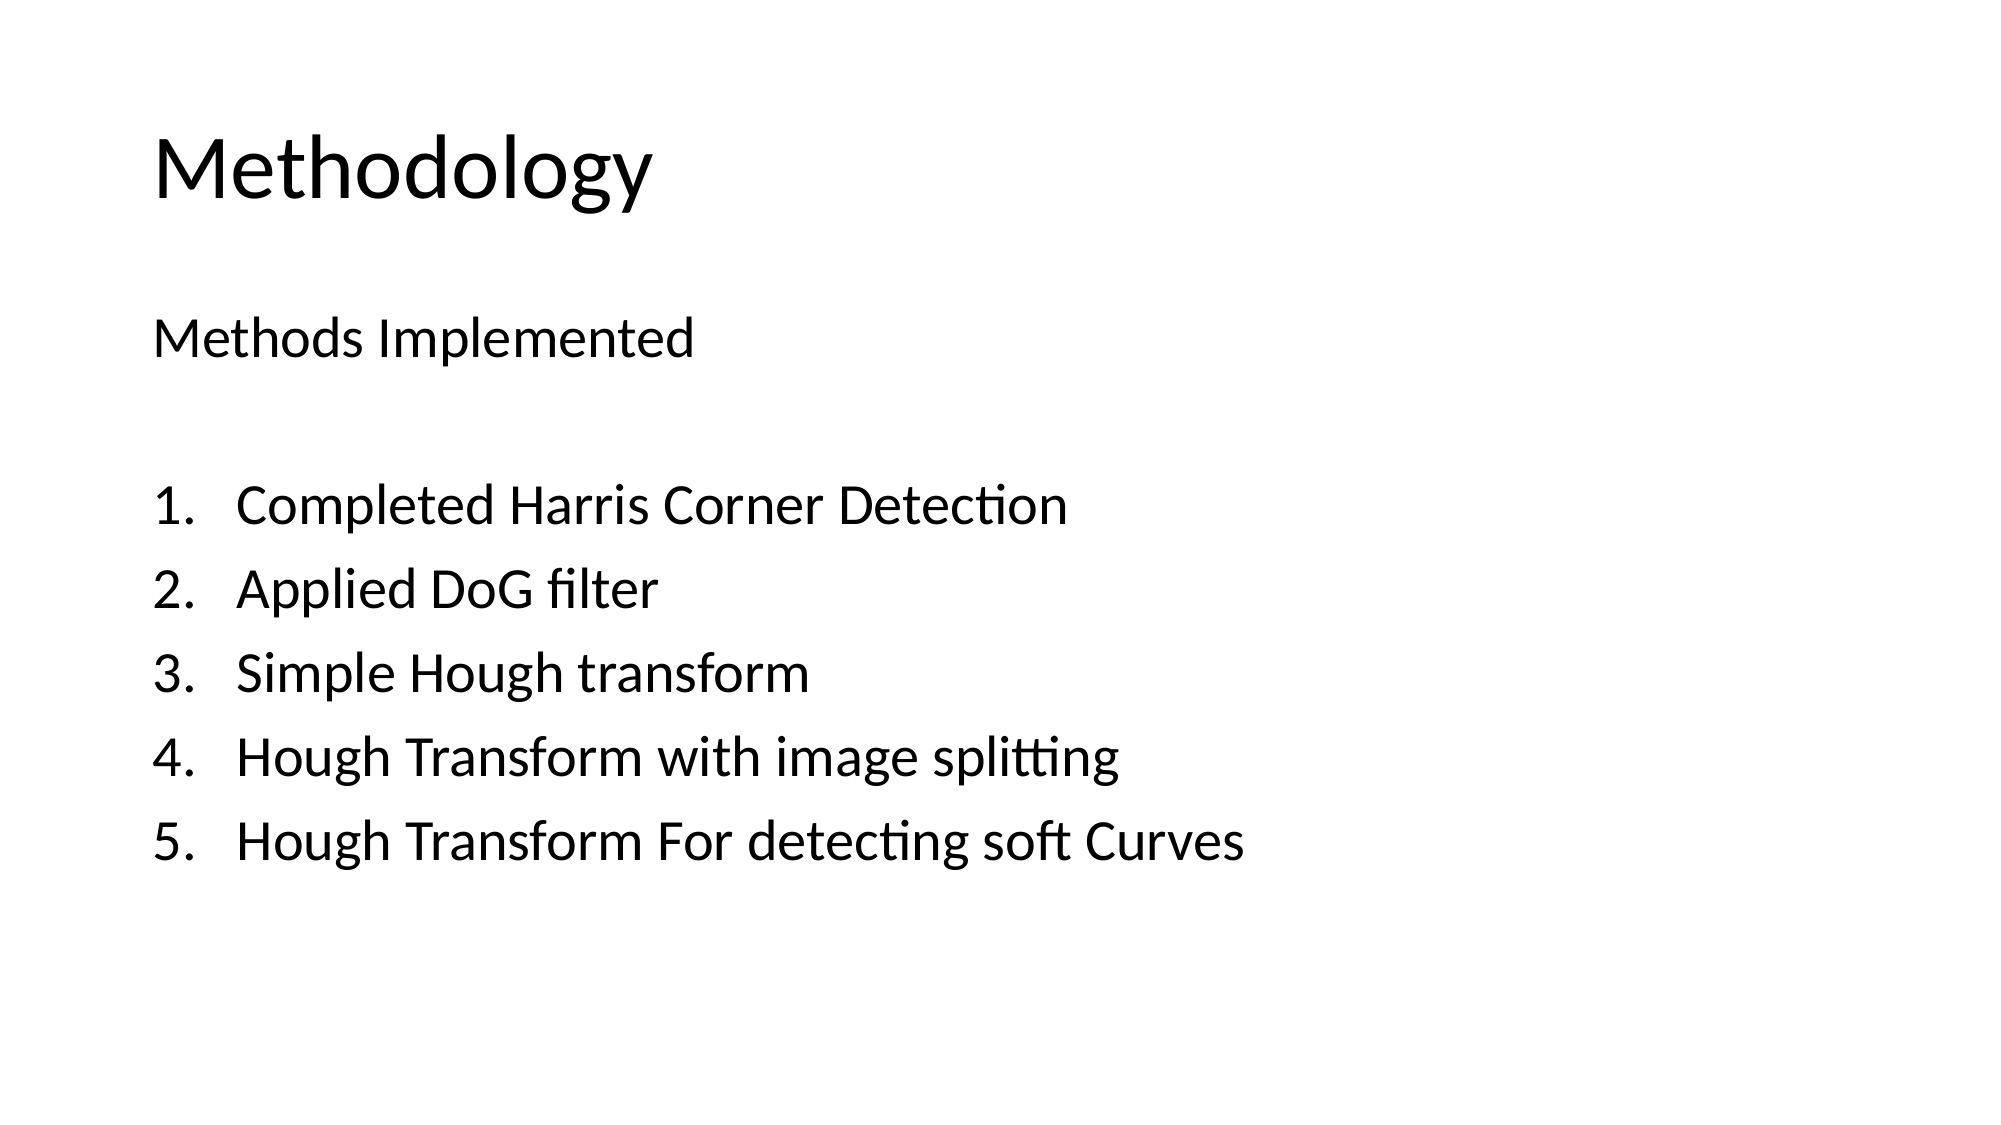

# Methodology
Methods Implemented

Completed Harris Corner Detection
Applied DoG filter
Simple Hough transform
Hough Transform with image splitting
Hough Transform For detecting soft Curves